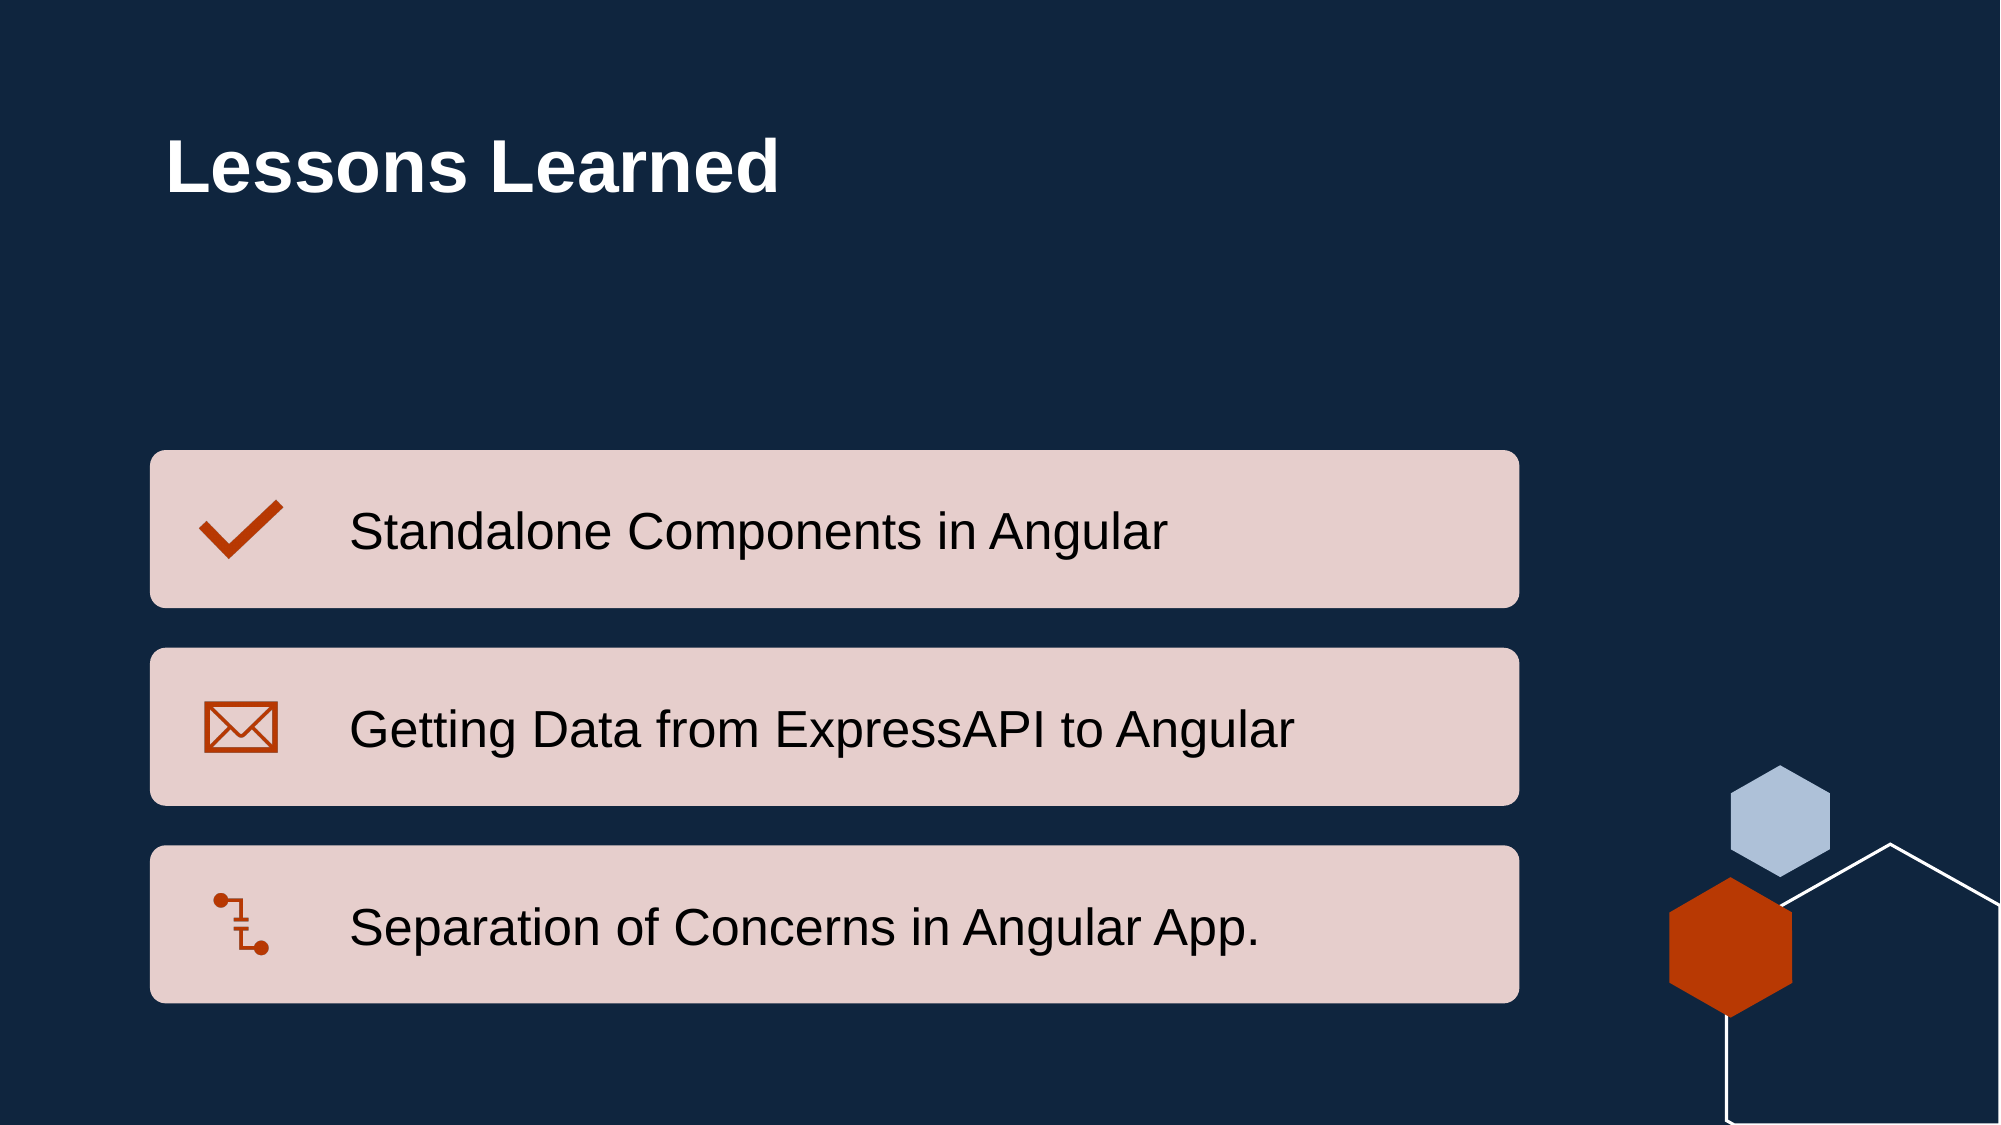

# Lessons Learned
Standalone Components in Angular
Getting Data from ExpressAPI to Angular
Separation of Concerns in Angular App.